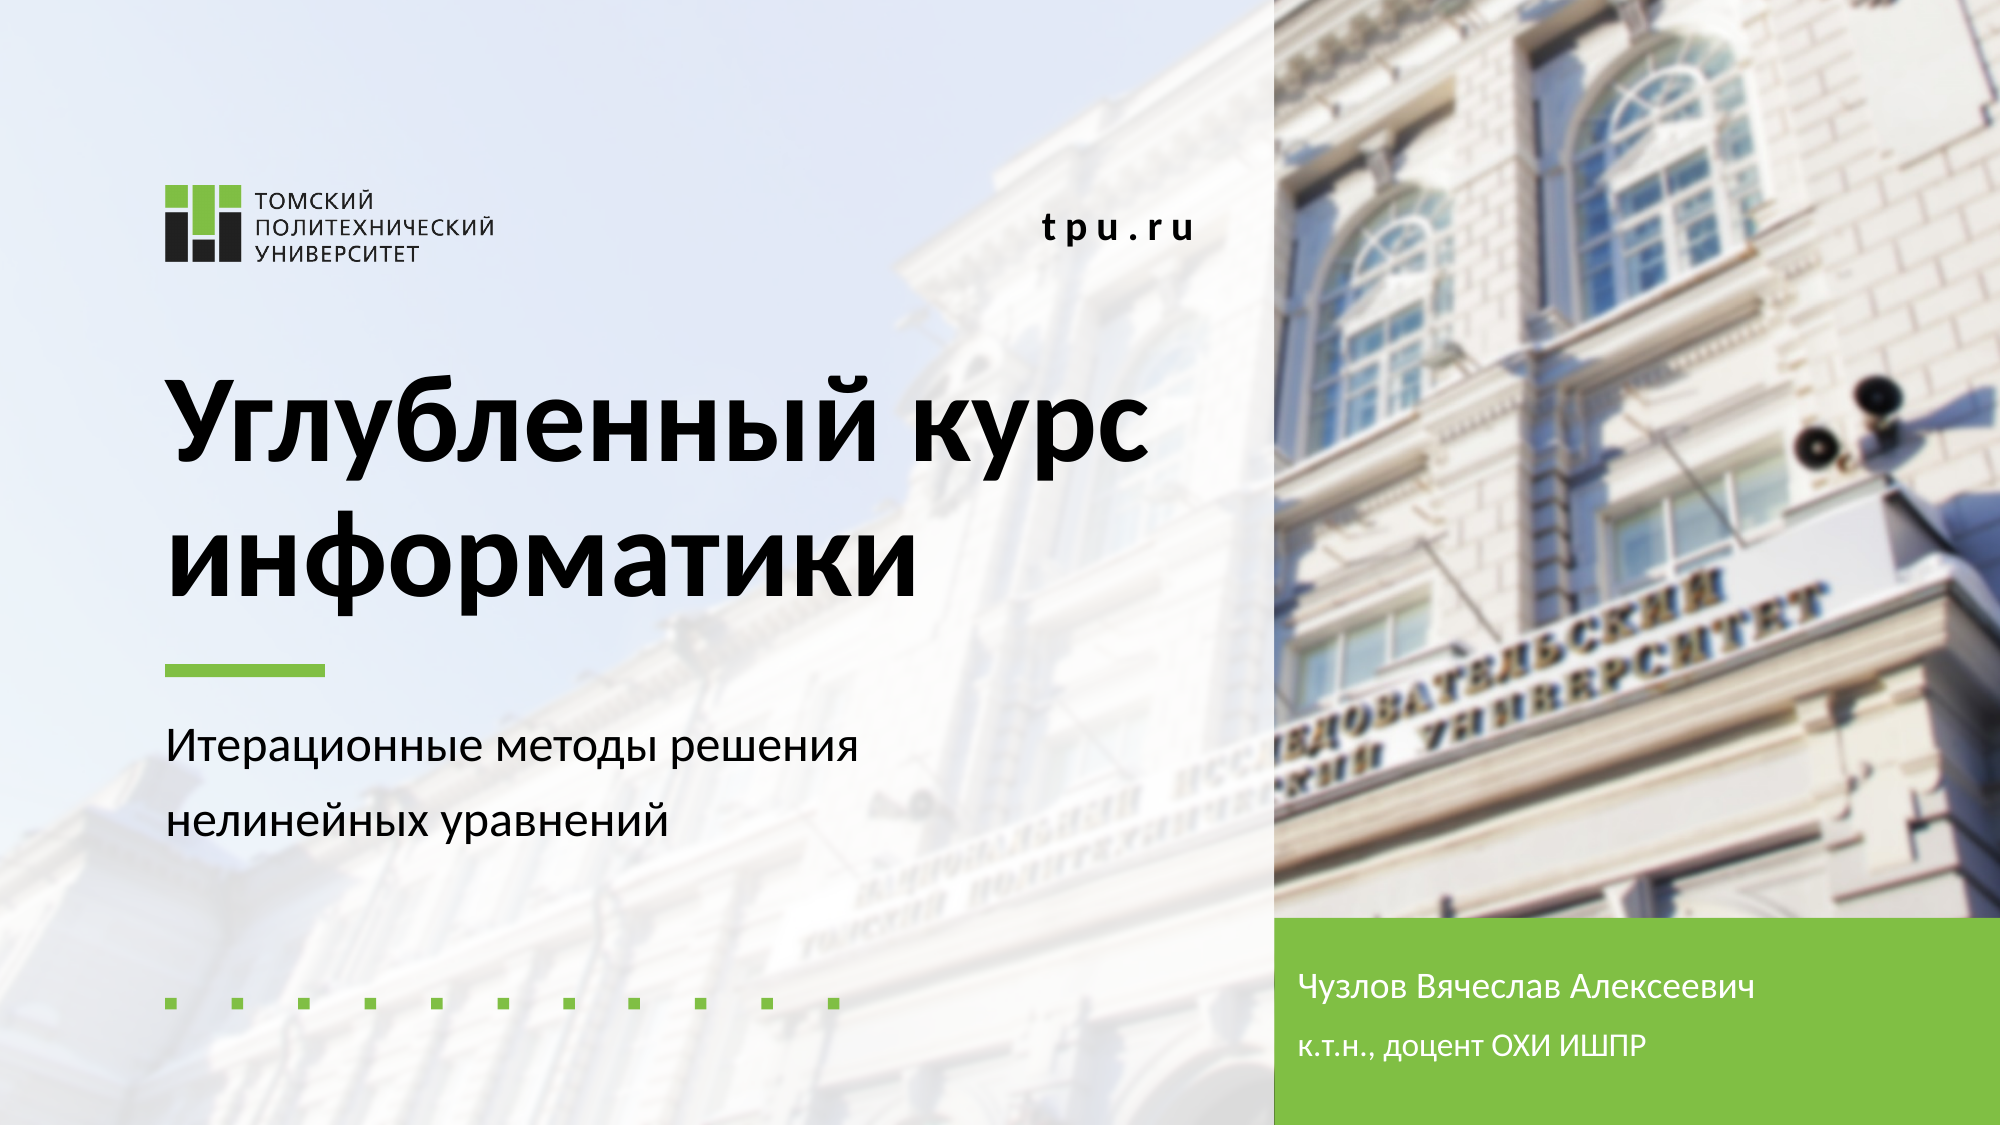

# Углубленный курс информатики
Итерационные методы решения
нелинейных уравнений
Чузлов Вячеслав Алексеевич
к.т.н., доцент ОХИ ИШПР